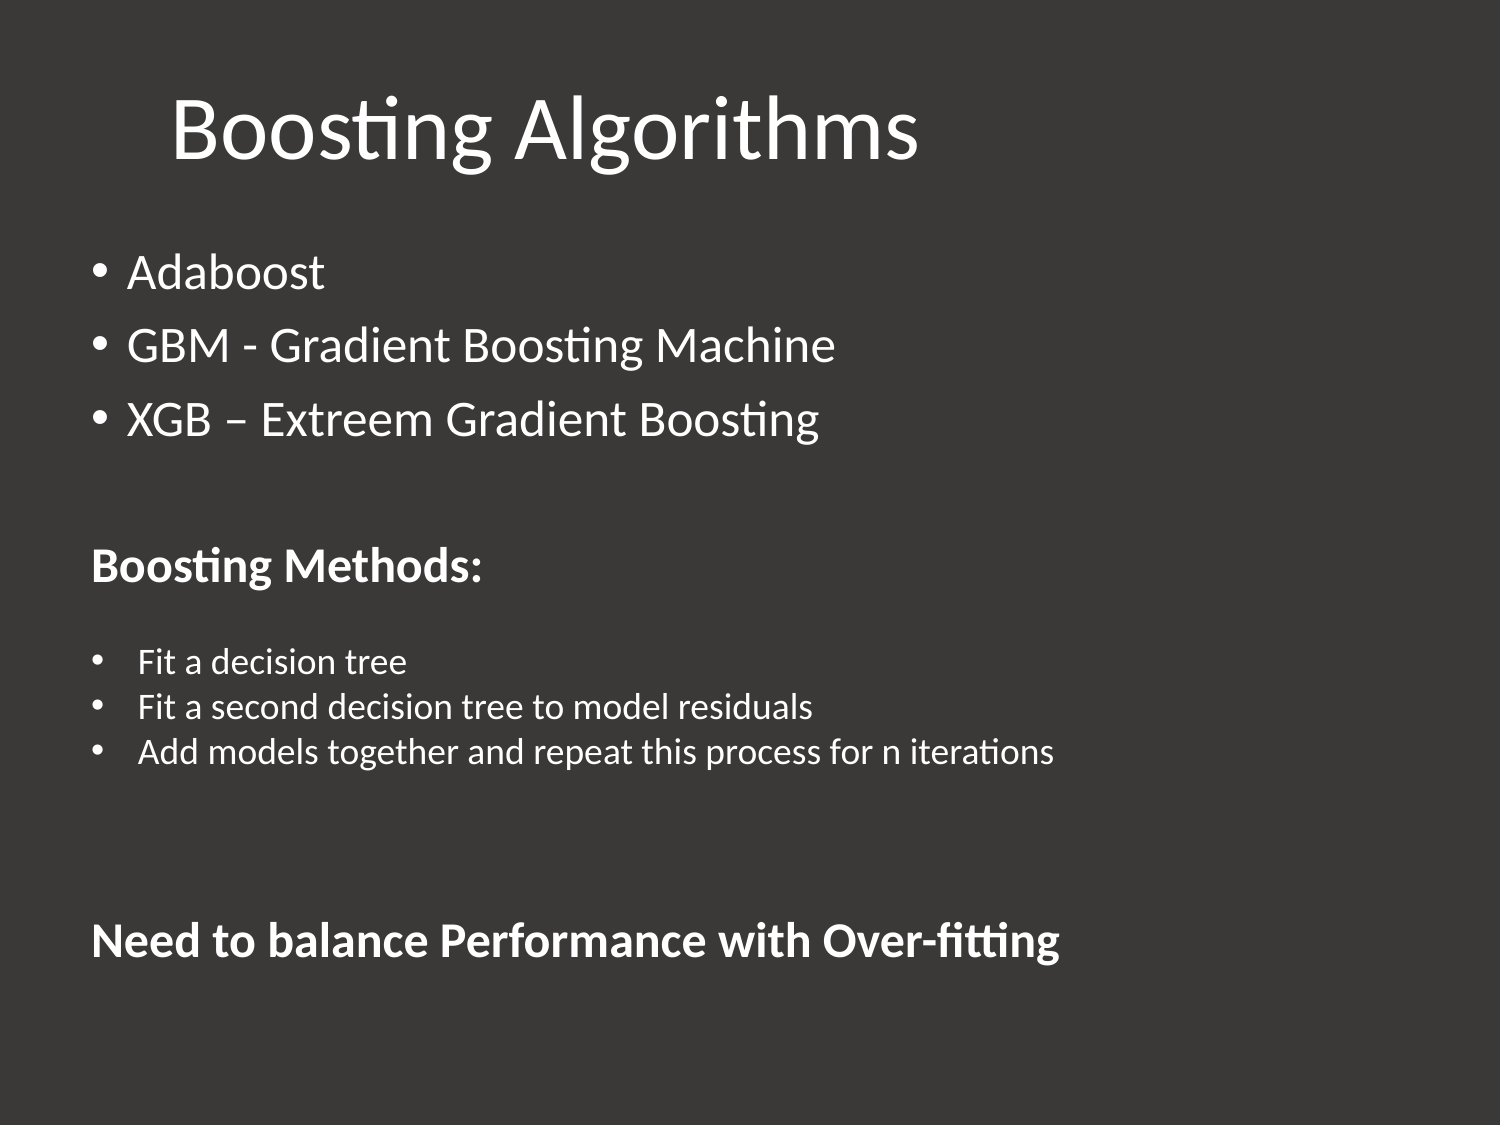

# Boosting Algorithms
Adaboost
GBM - Gradient Boosting Machine
XGB – Extreem Gradient Boosting
Boosting Methods:

Fit a decision tree
Fit a second decision tree to model residuals
Add models together and repeat this process for n iterations

Need to balance Performance with Over-fitting